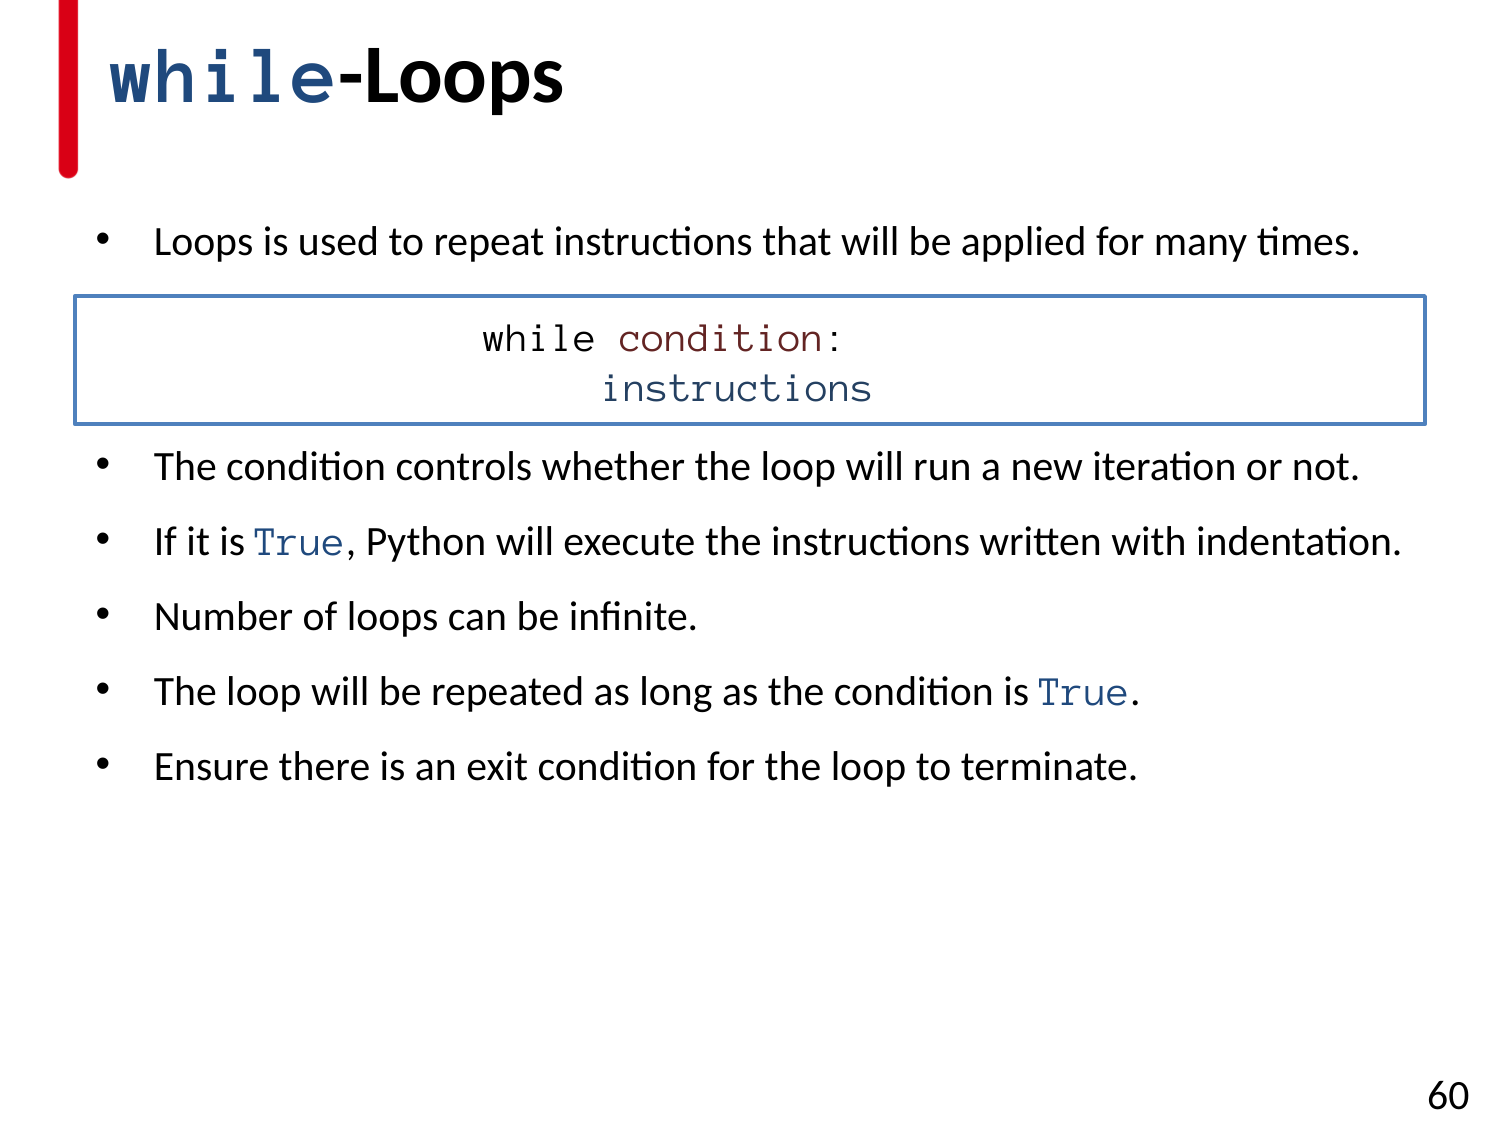

# while-Loops
Loops is used to repeat instructions that will be applied for many times.

The condition controls whether the loop will run a new iteration or not.
If it is True, Python will execute the instructions written with indentation.
Number of loops can be infinite.
The loop will be repeated as long as the condition is True.
Ensure there is an exit condition for the loop to terminate.
while condition:
	instructions